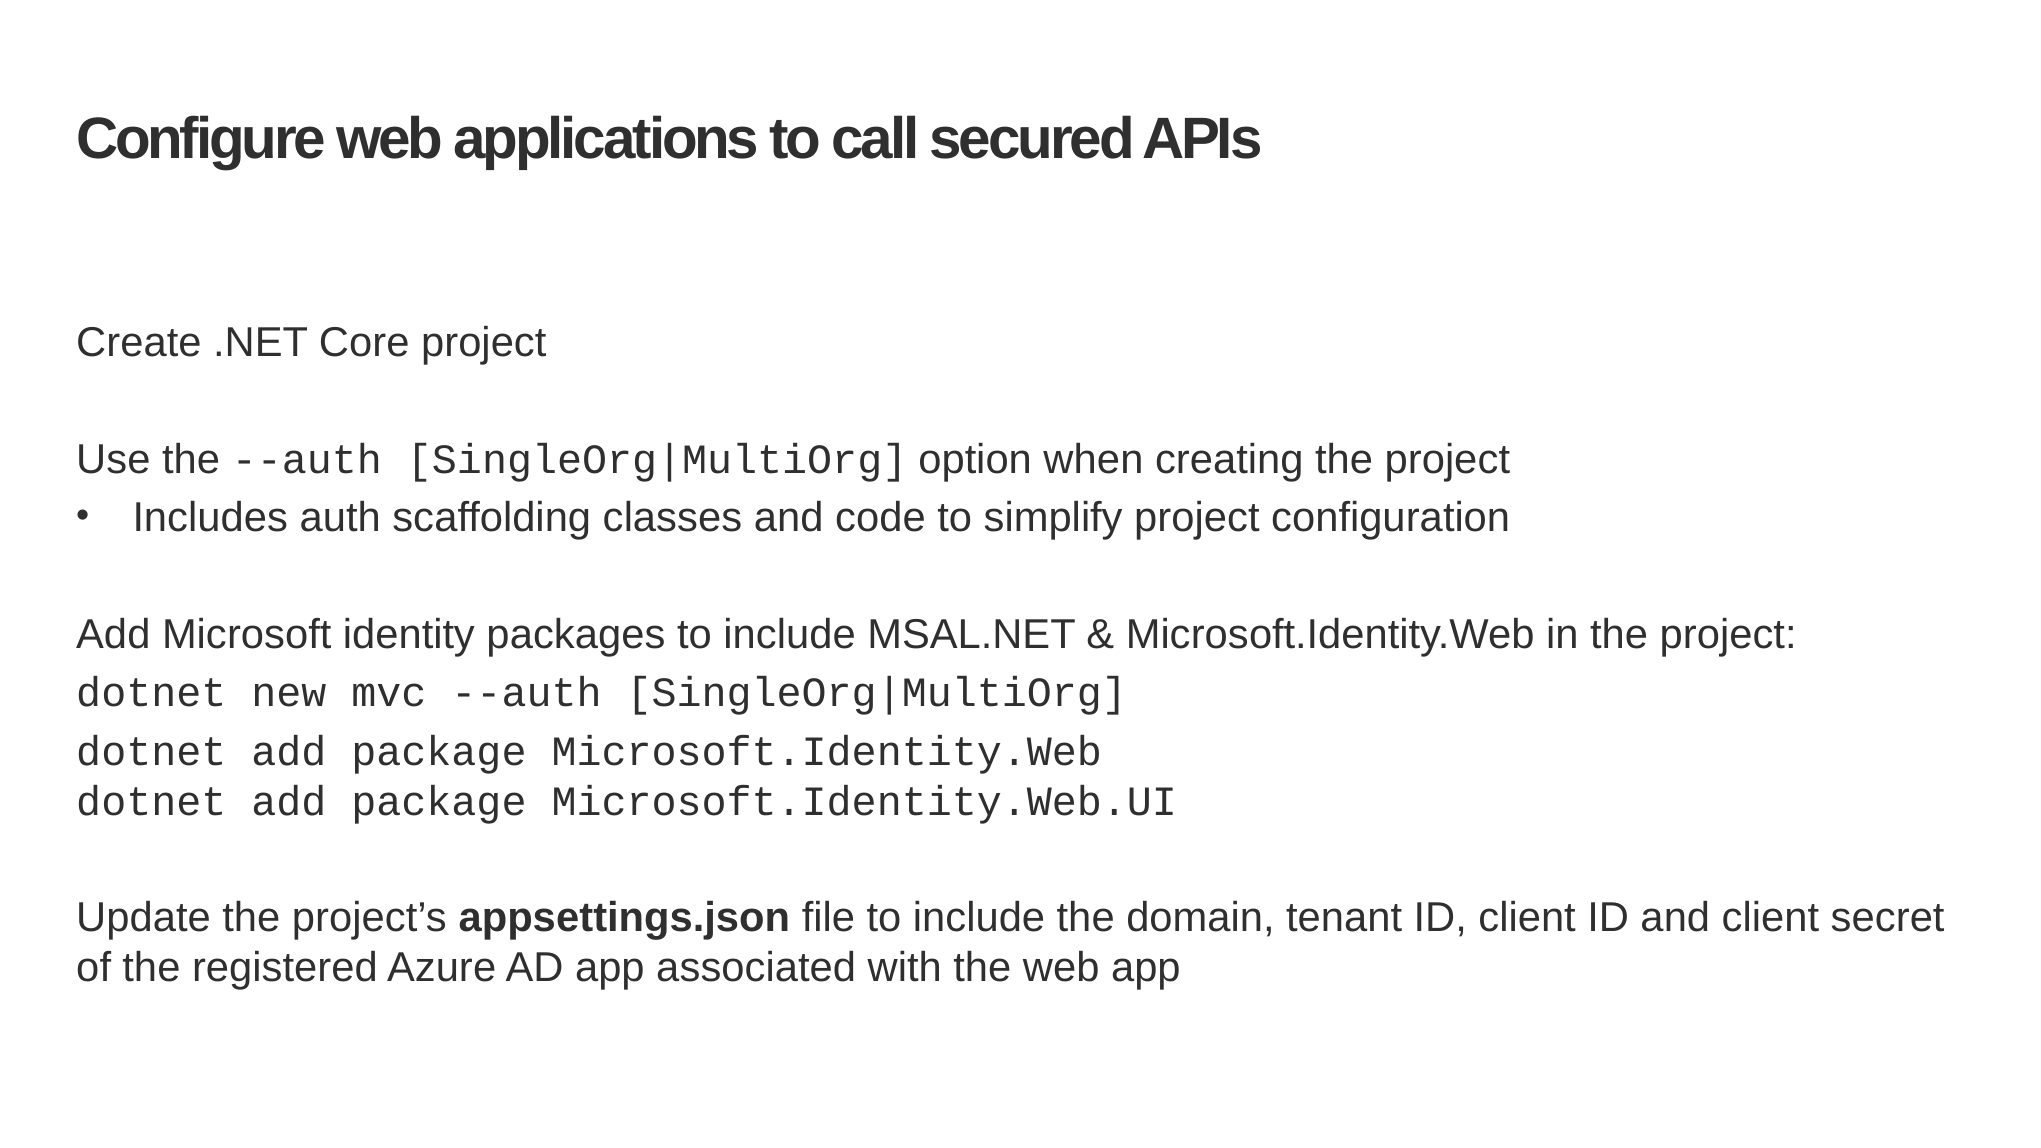

# Configure web applications to call secured APIs
Create .NET Core project

Use the --auth [SingleOrg|MultiOrg] option when creating the project
Includes auth scaffolding classes and code to simplify project configuration

Add Microsoft identity packages to include MSAL.NET & Microsoft.Identity.Web in the project:
dotnet new mvc --auth [SingleOrg|MultiOrg]
dotnet add package Microsoft.Identity.Web
dotnet add package Microsoft.Identity.Web.UI

Update the project’s appsettings.json file to include the domain, tenant ID, client ID and client secret of the registered Azure AD app associated with the web app